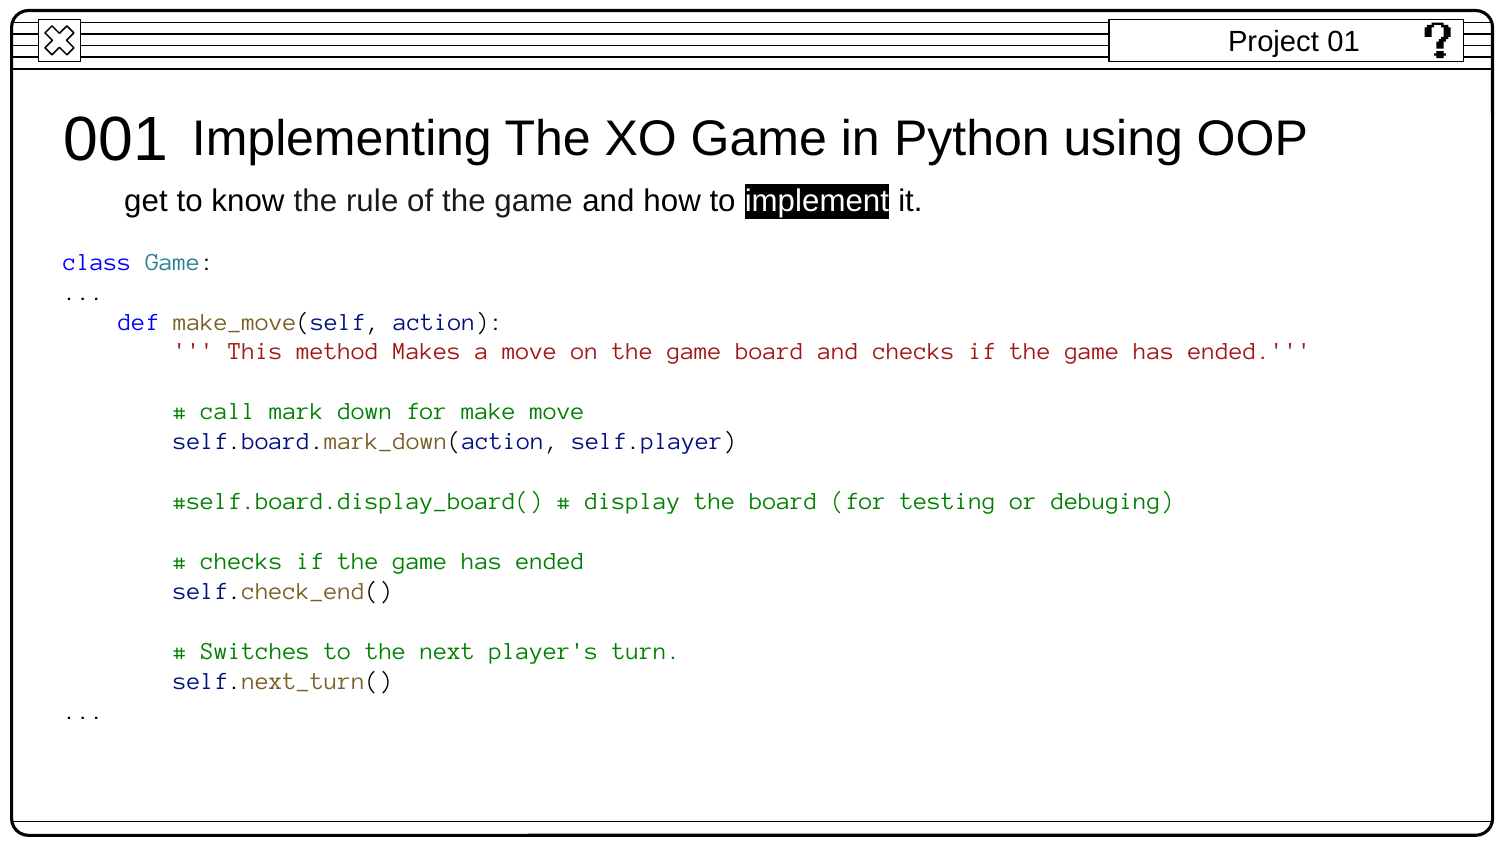

Project 01
001
Implementing The XO Game in Python using OOP
get to know the rule of the game and how to implement it.
class Game:
...
    def make_move(self, action):
        ''' This method Makes a move on the game board and checks if the game has ended.'''

        # call mark down for make move
        self.board.mark_down(action, self.player)

        #self.board.display_board() # display the board (for testing or debuging)

        # checks if the game has ended
        self.check_end()

        # Switches to the next player's turn.
        self.next_turn()
...